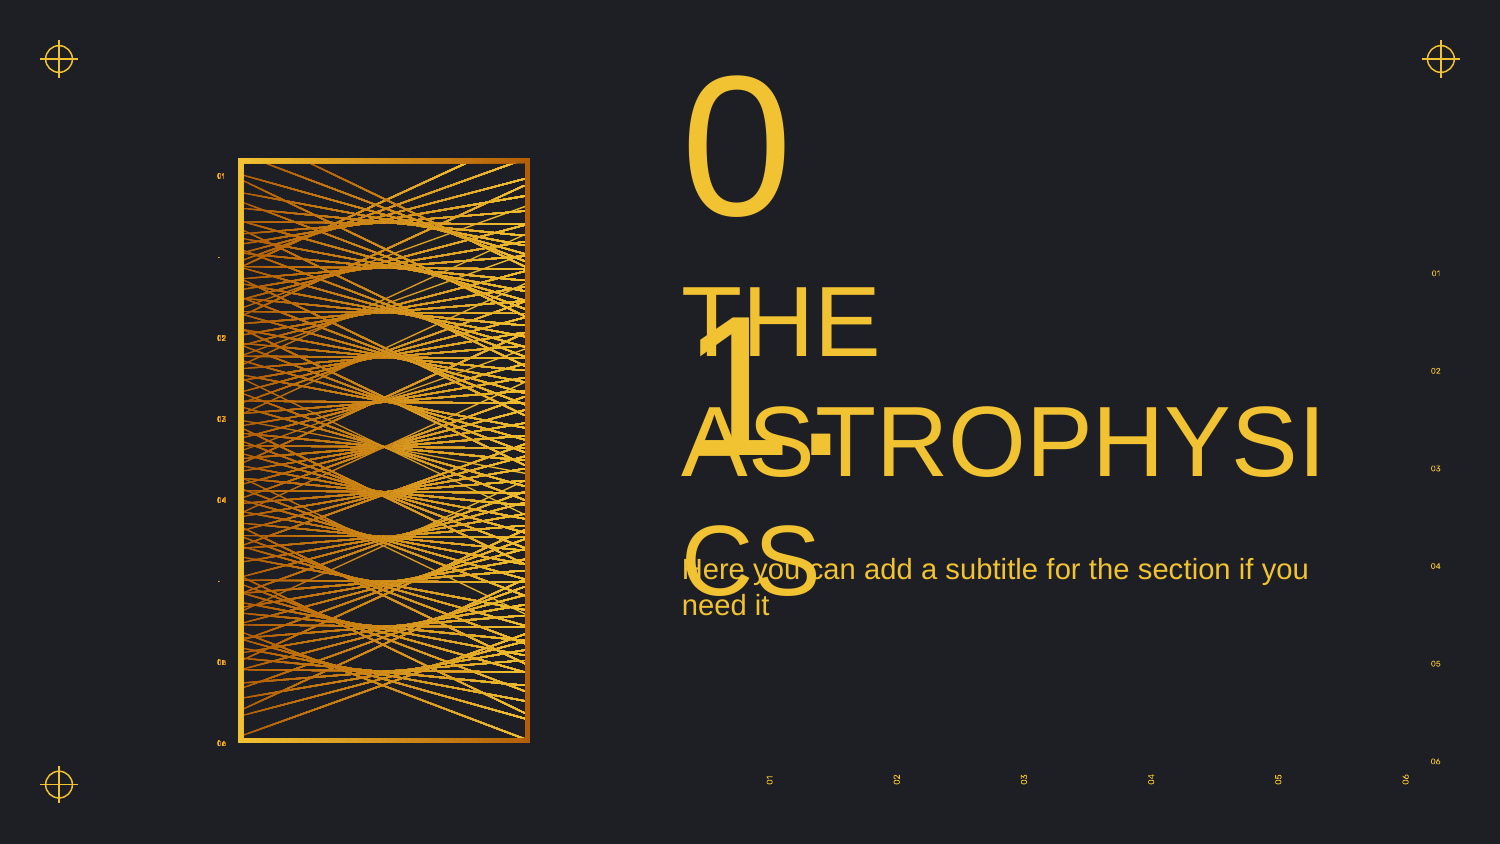

# 01.
THE ASTROPHYSICS
Here you can add a subtitle for the section if you need it